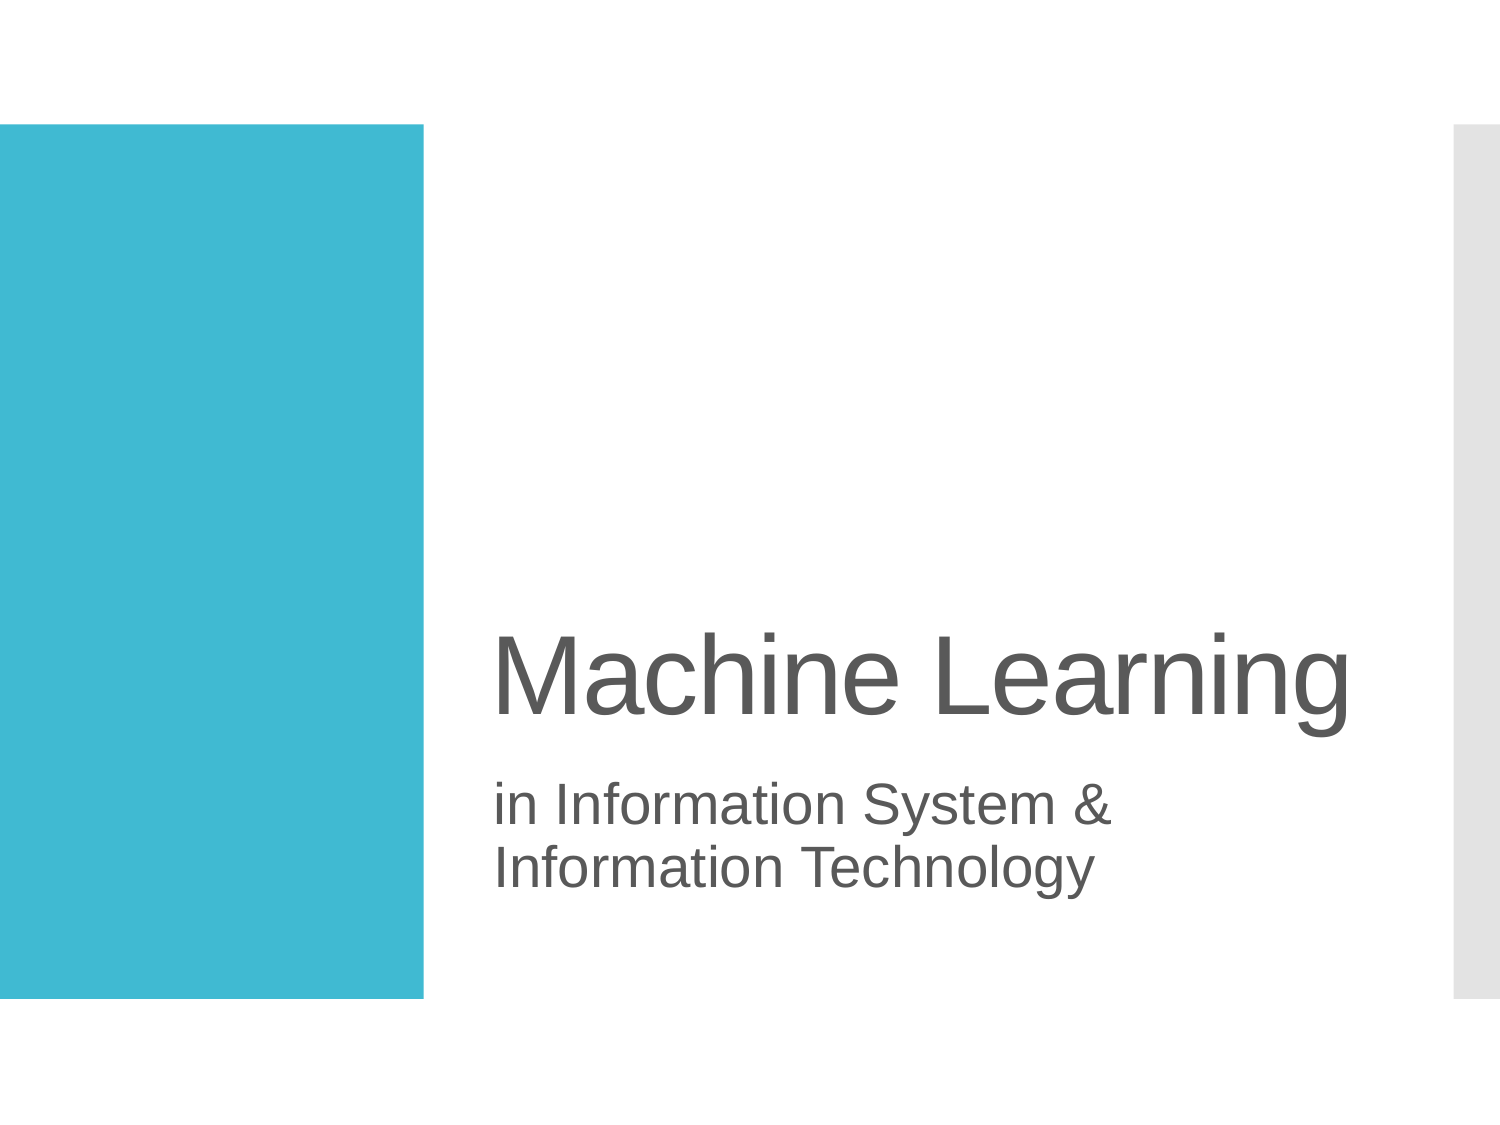

# Machine Learning
in Information System & Information Technology